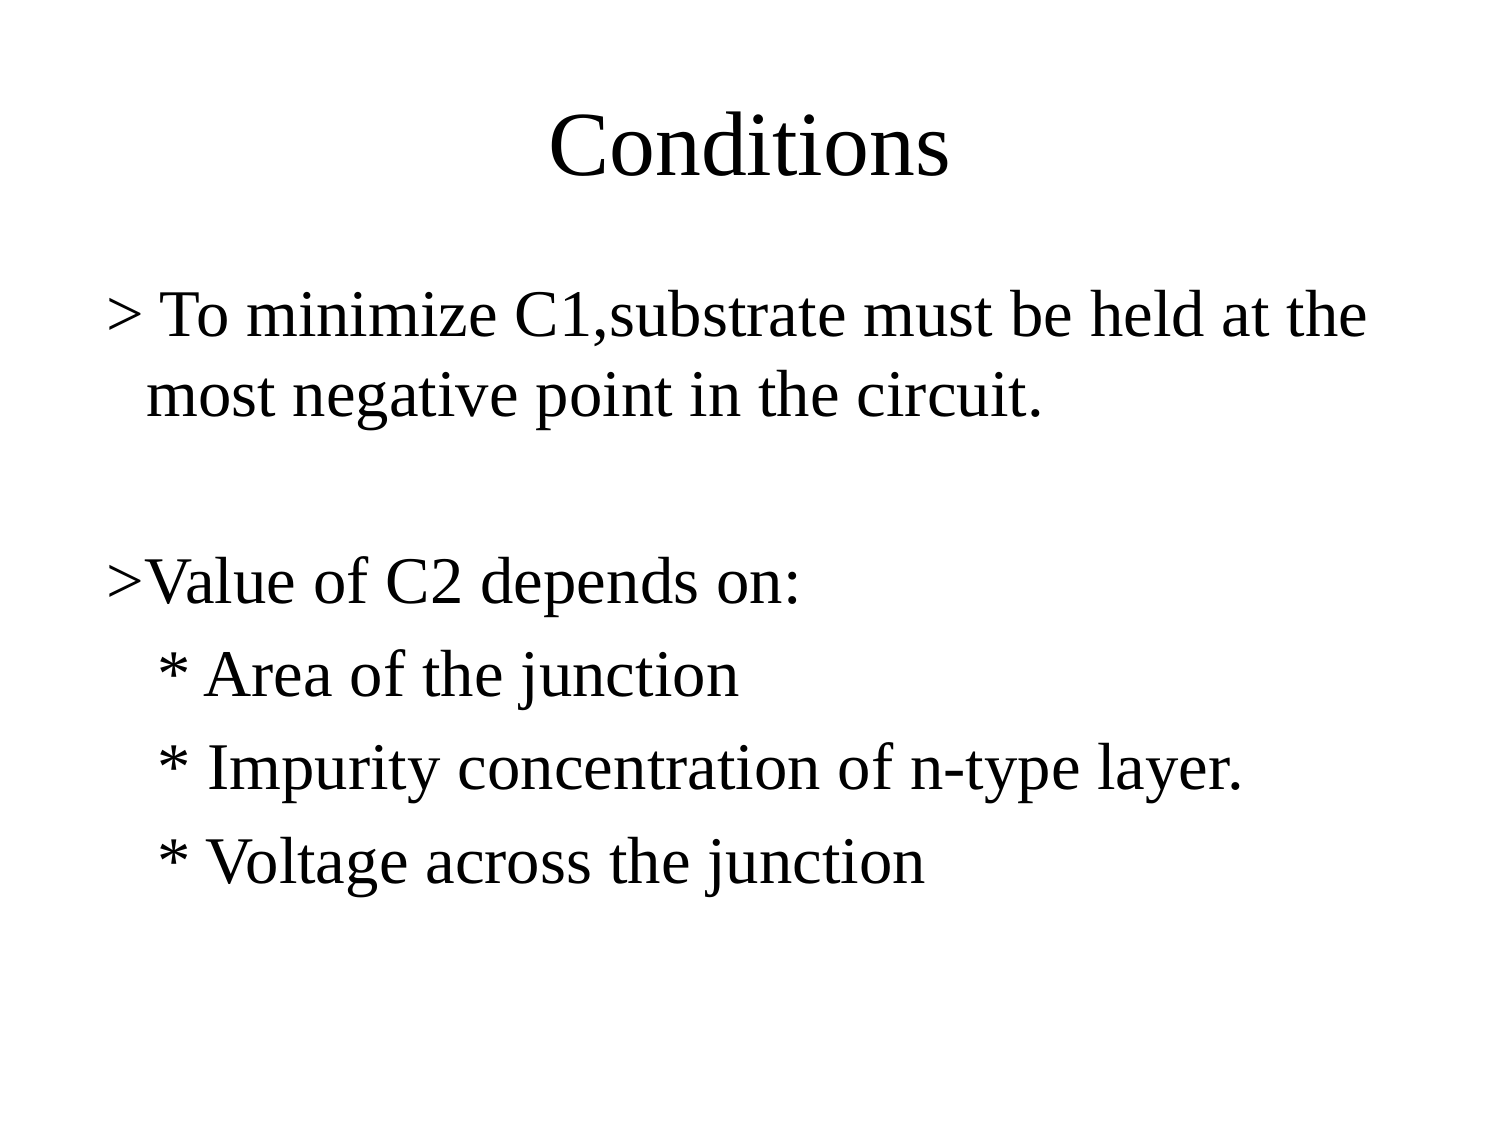

# Conditions
 > To minimize C1,substrate must be held at the most negative point in the circuit.

 >Value of C2 depends on:
    * Area of the junction
    * Impurity concentration of n-type layer.
    * Voltage across the junction